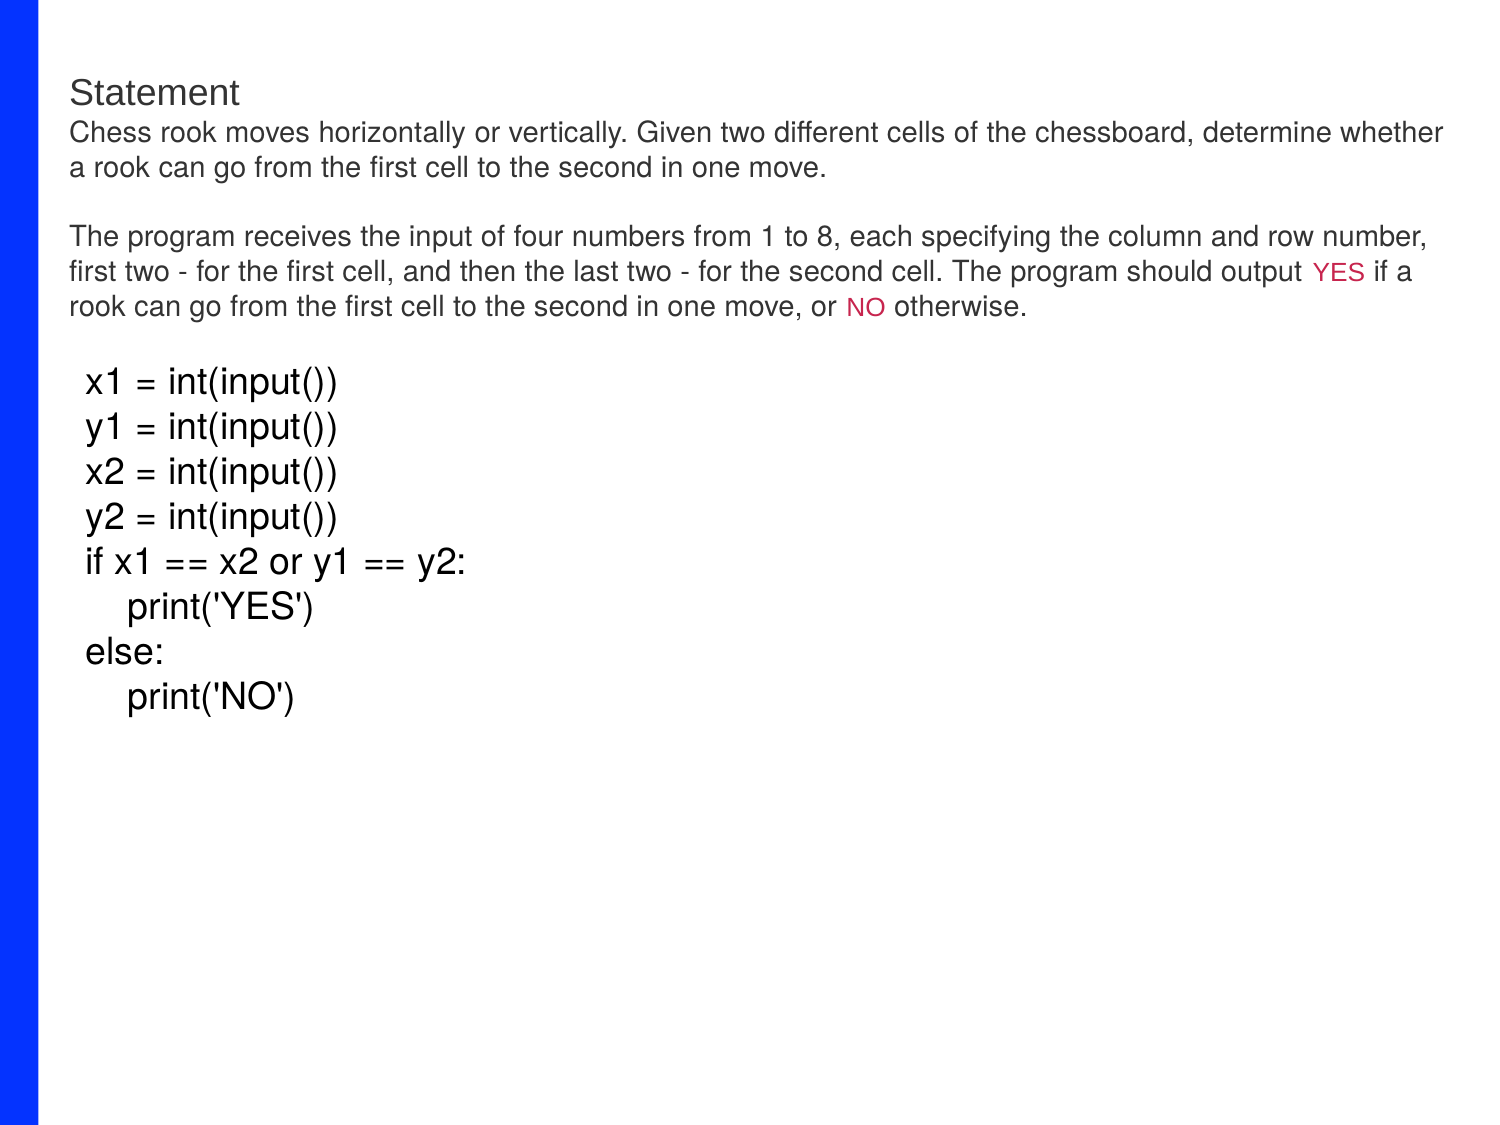

Statement
Chess rook moves horizontally or vertically. Given two different cells of the chessboard, determine whether a rook can go from the first cell to the second in one move.

The program receives the input of four numbers from 1 to 8, each specifying the column and row number, first two - for the first cell, and then the last two - for the second cell. The program should output YES if a rook can go from the first cell to the second in one move, or NO otherwise.
x1 = int(input())
y1 = int(input())
x2 = int(input())
y2 = int(input())
if x1 == x2 or y1 == y2:
    print('YES')
else:
    print('NO')